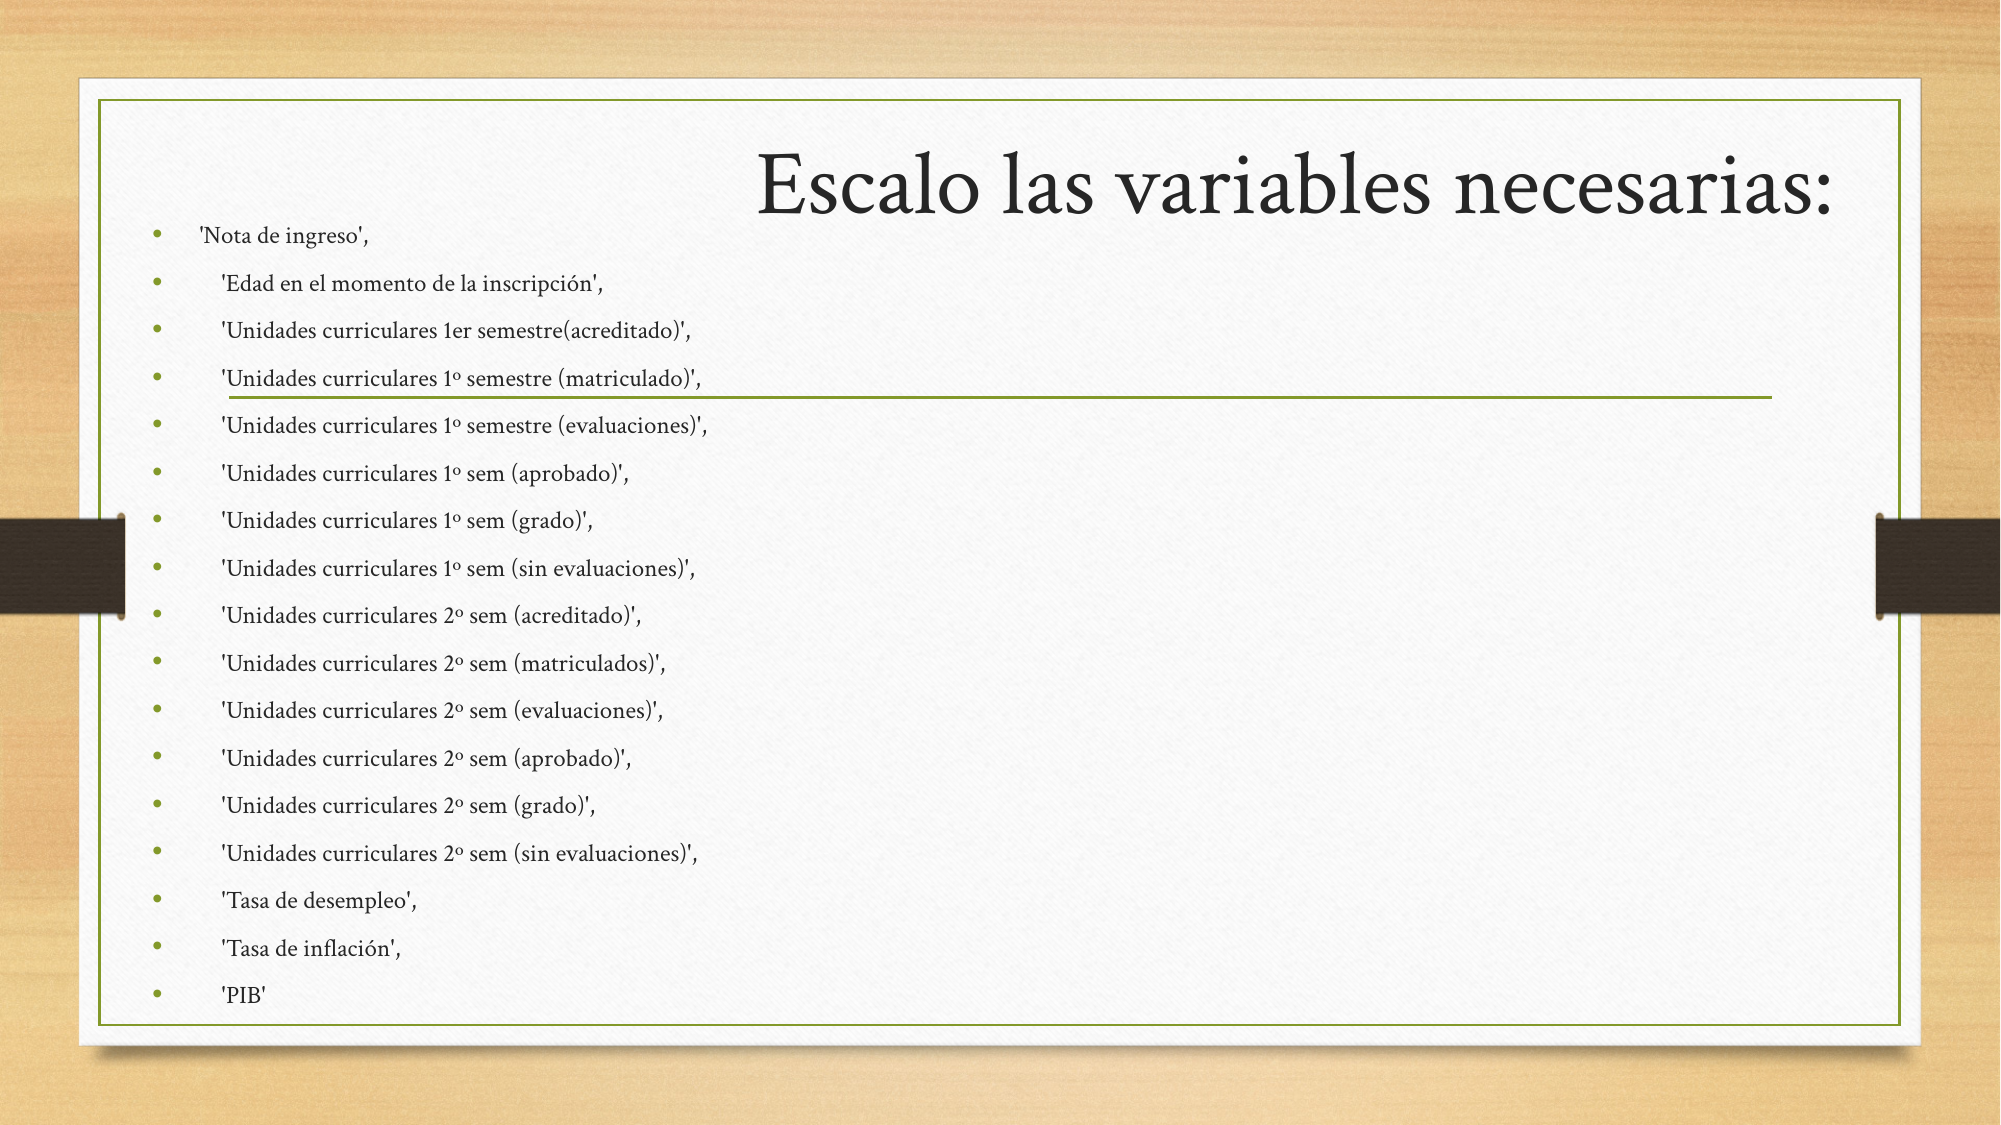

# Escalo las variables necesarias:
'Nota de ingreso',
    'Edad en el momento de la inscripción',
    'Unidades curriculares 1er semestre(acreditado)',
    'Unidades curriculares 1º semestre (matriculado)',
    'Unidades curriculares 1º semestre (evaluaciones)',
    'Unidades curriculares 1º sem (aprobado)',
    'Unidades curriculares 1º sem (grado)',
    'Unidades curriculares 1º sem (sin evaluaciones)',
    'Unidades curriculares 2º sem (acreditado)',
    'Unidades curriculares 2º sem (matriculados)',
    'Unidades curriculares 2º sem (evaluaciones)',
    'Unidades curriculares 2º sem (aprobado)',
    'Unidades curriculares 2º sem (grado)',
    'Unidades curriculares 2º sem (sin evaluaciones)',
    'Tasa de desempleo',
    'Tasa de inflación',
    'PIB'